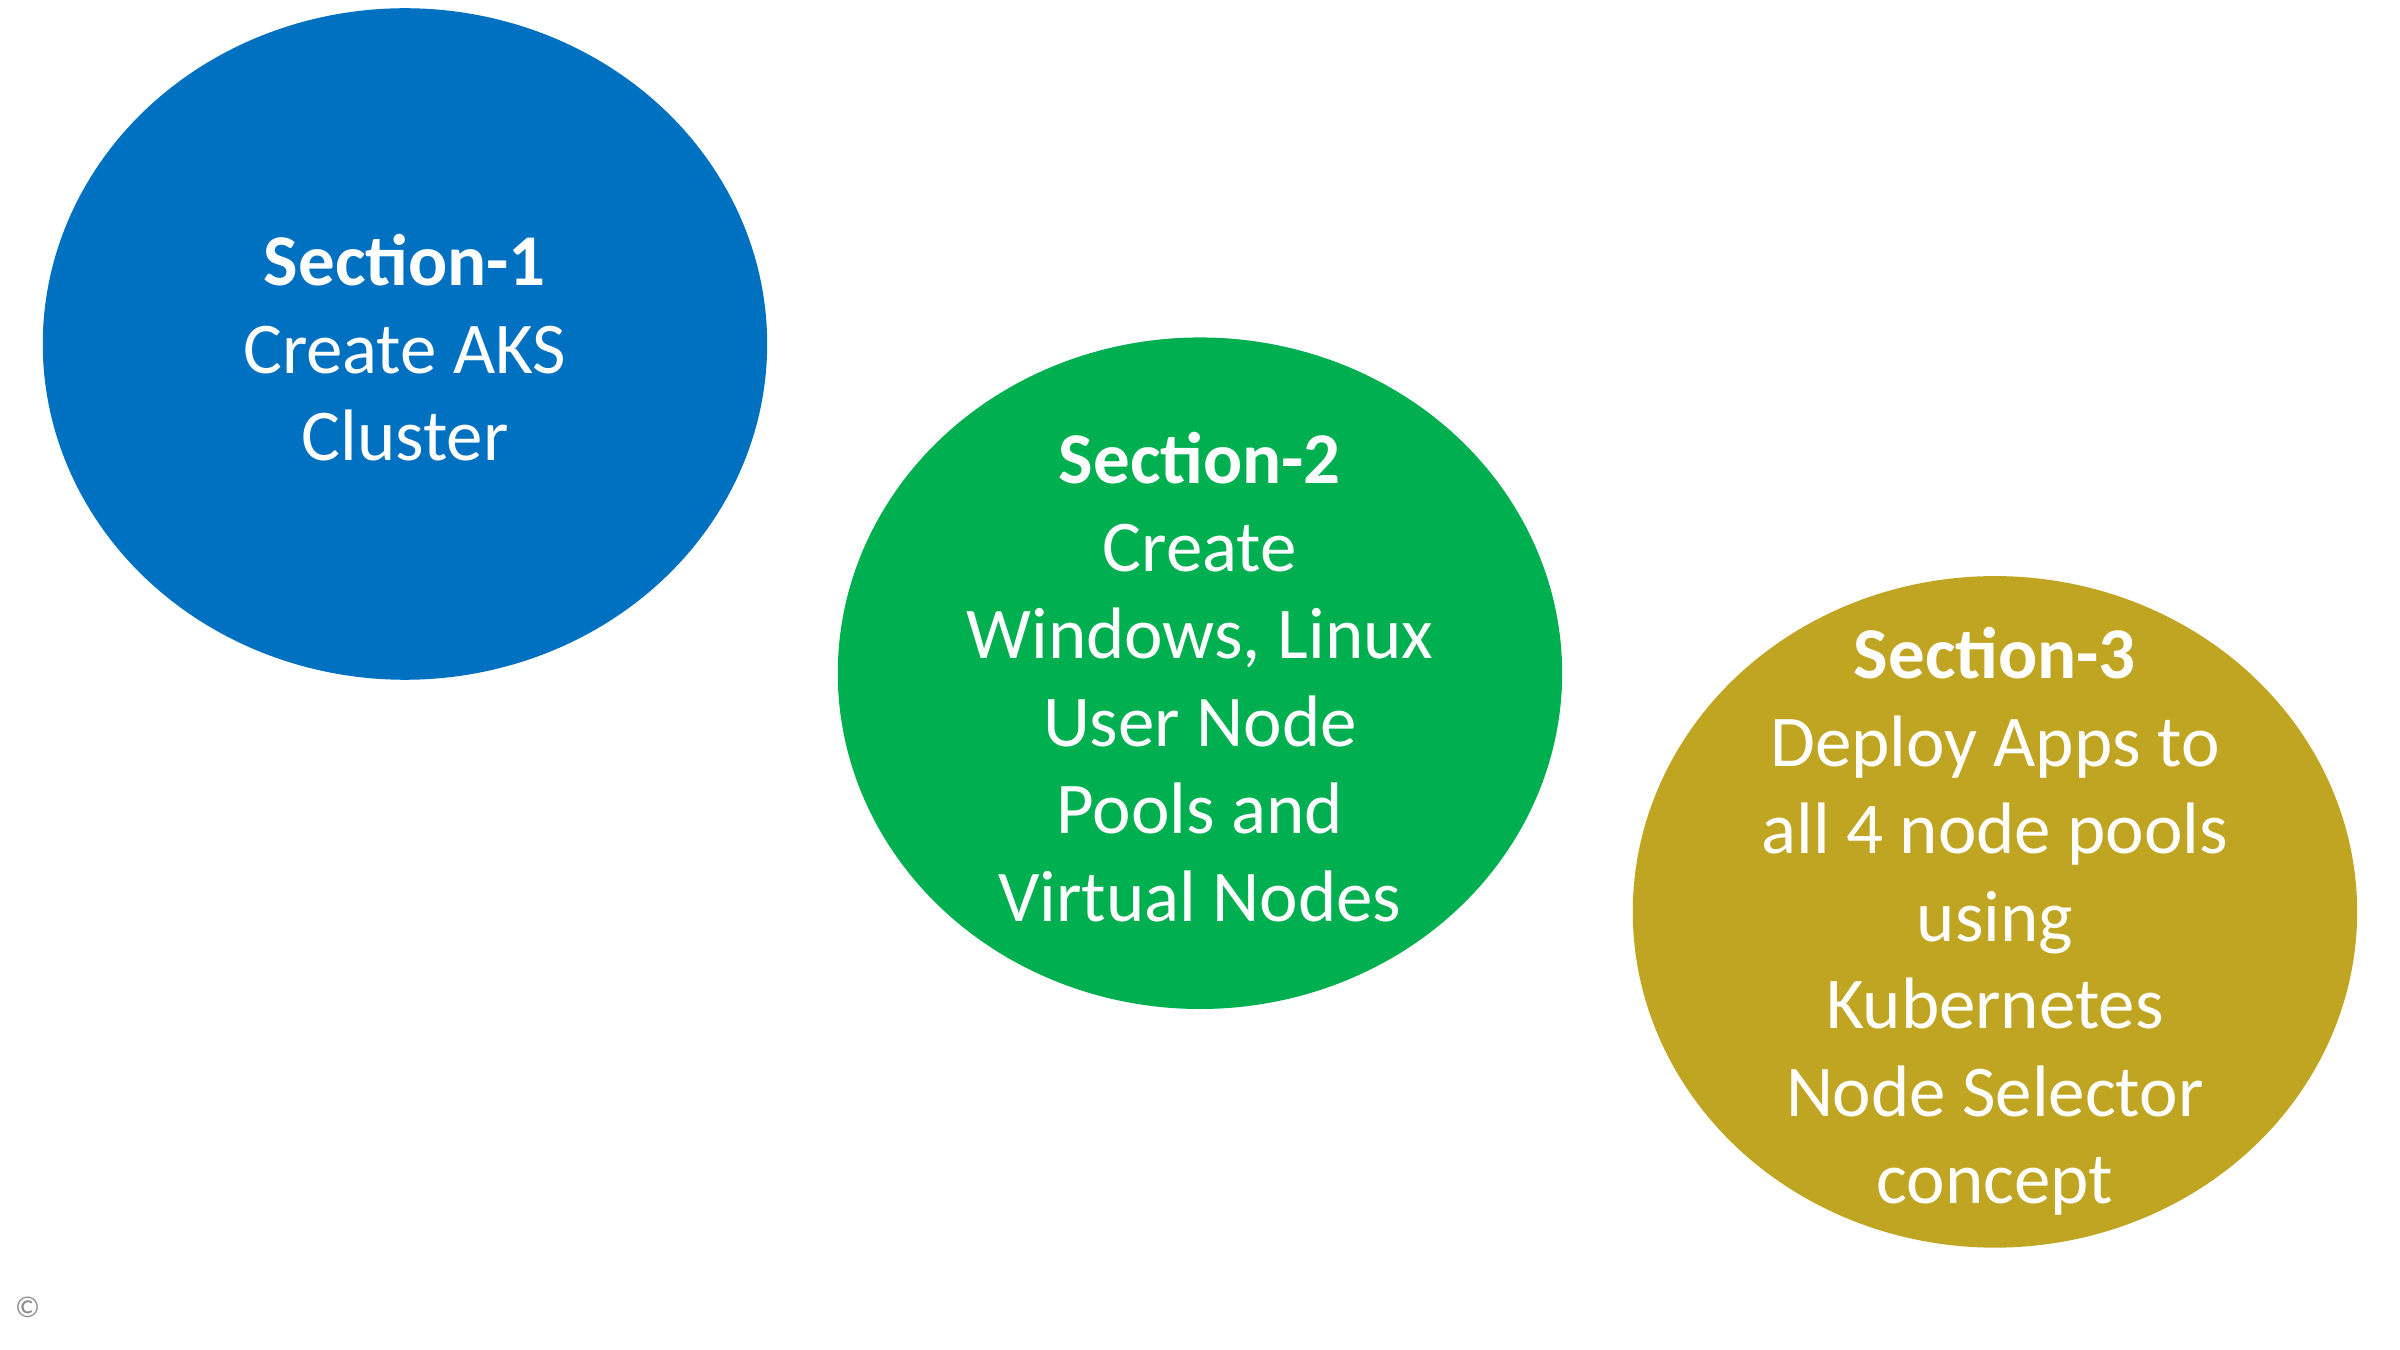

Section-1
Create AKS Cluster
Section-2
Create Windows, Linux User Node Pools and Virtual Nodes
Section-3
Deploy Apps to all 4 node pools using Kubernetes Node Selector concept
©